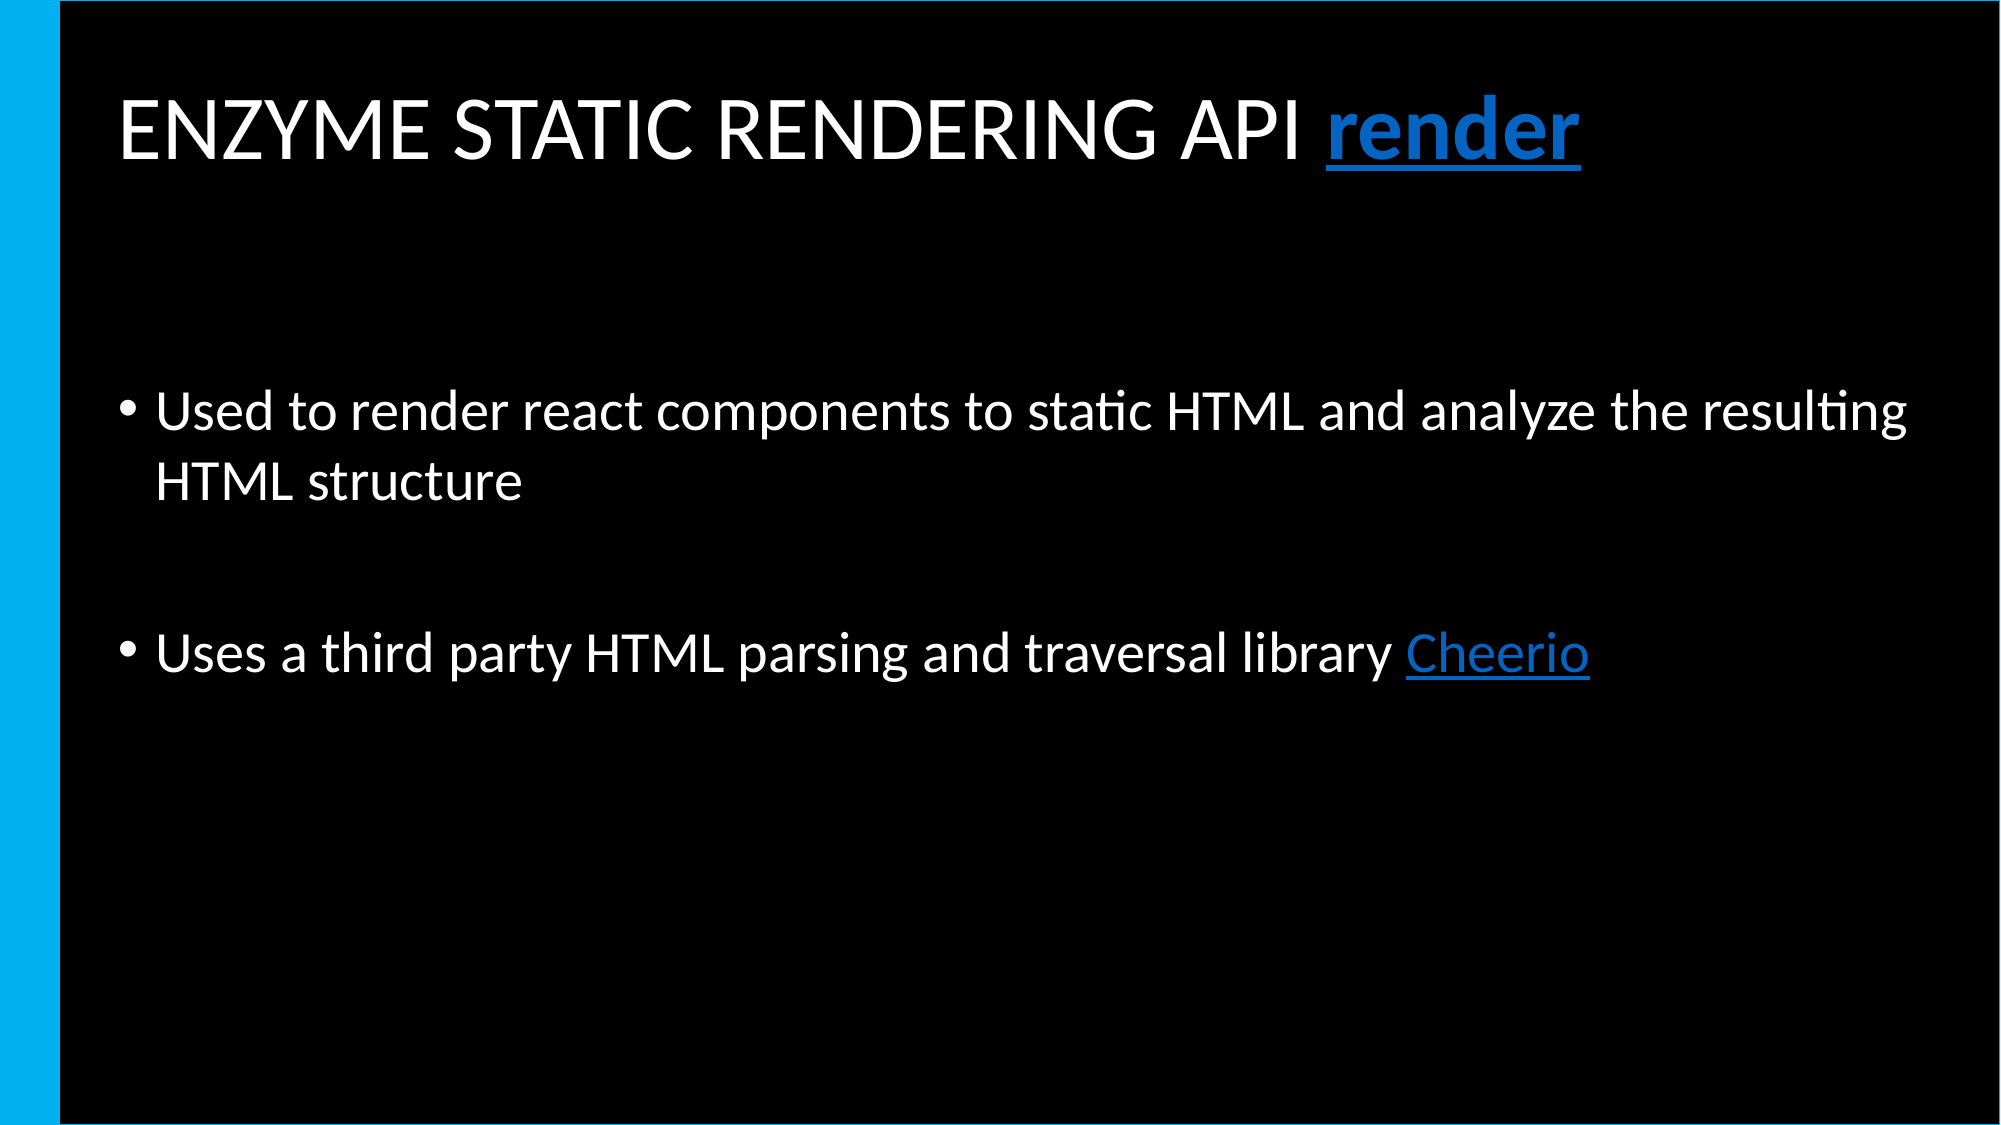

# ENZYME STATIC RENDERING API render
Used to render react components to static HTML and analyze the resulting HTML structure

Uses a third party HTML parsing and traversal library Cheerio